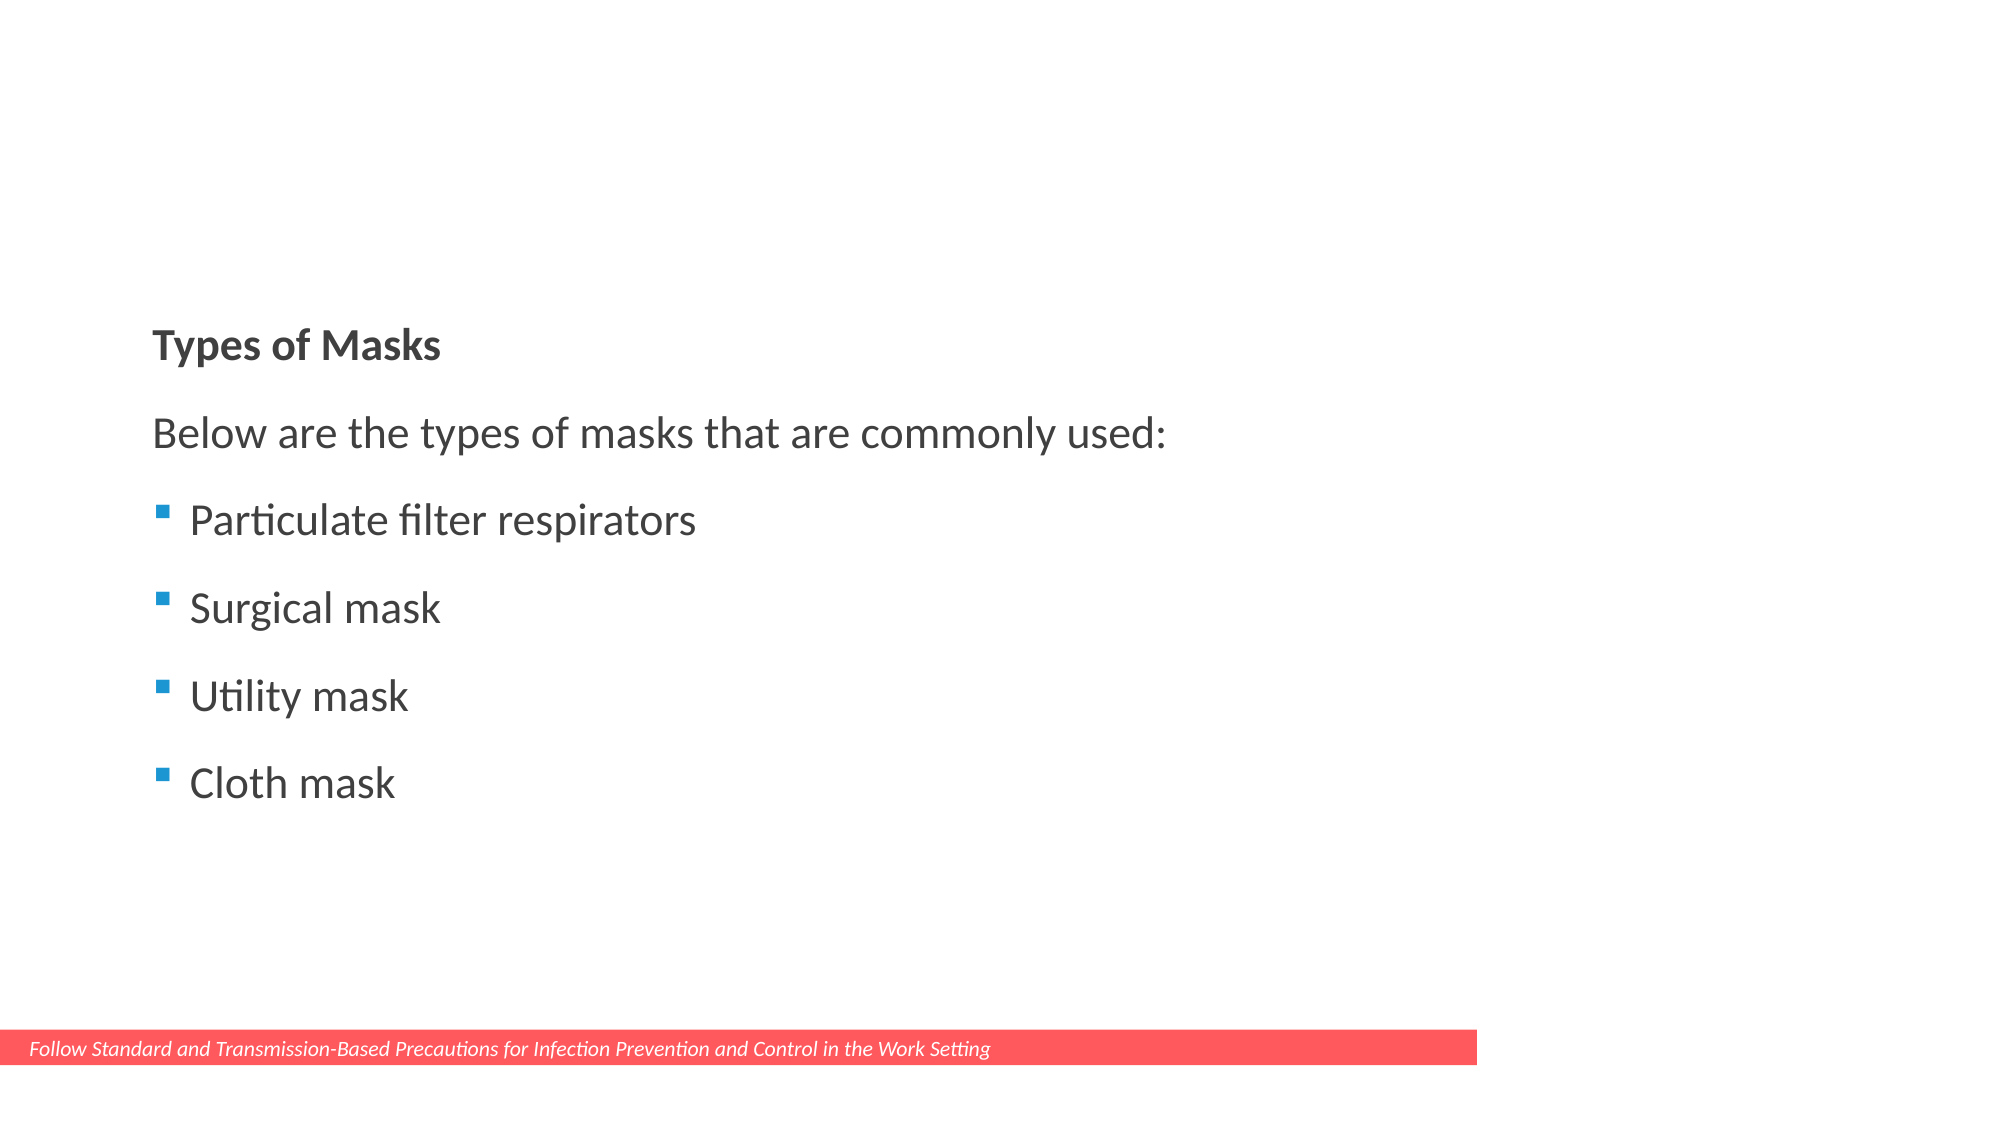

Types of Masks
Below are the types of masks that are commonly used:
Particulate filter respirators
Surgical mask
Utility mask
Cloth mask
Follow Standard and Transmission-Based Precautions for Infection Prevention and Control in the Work Setting